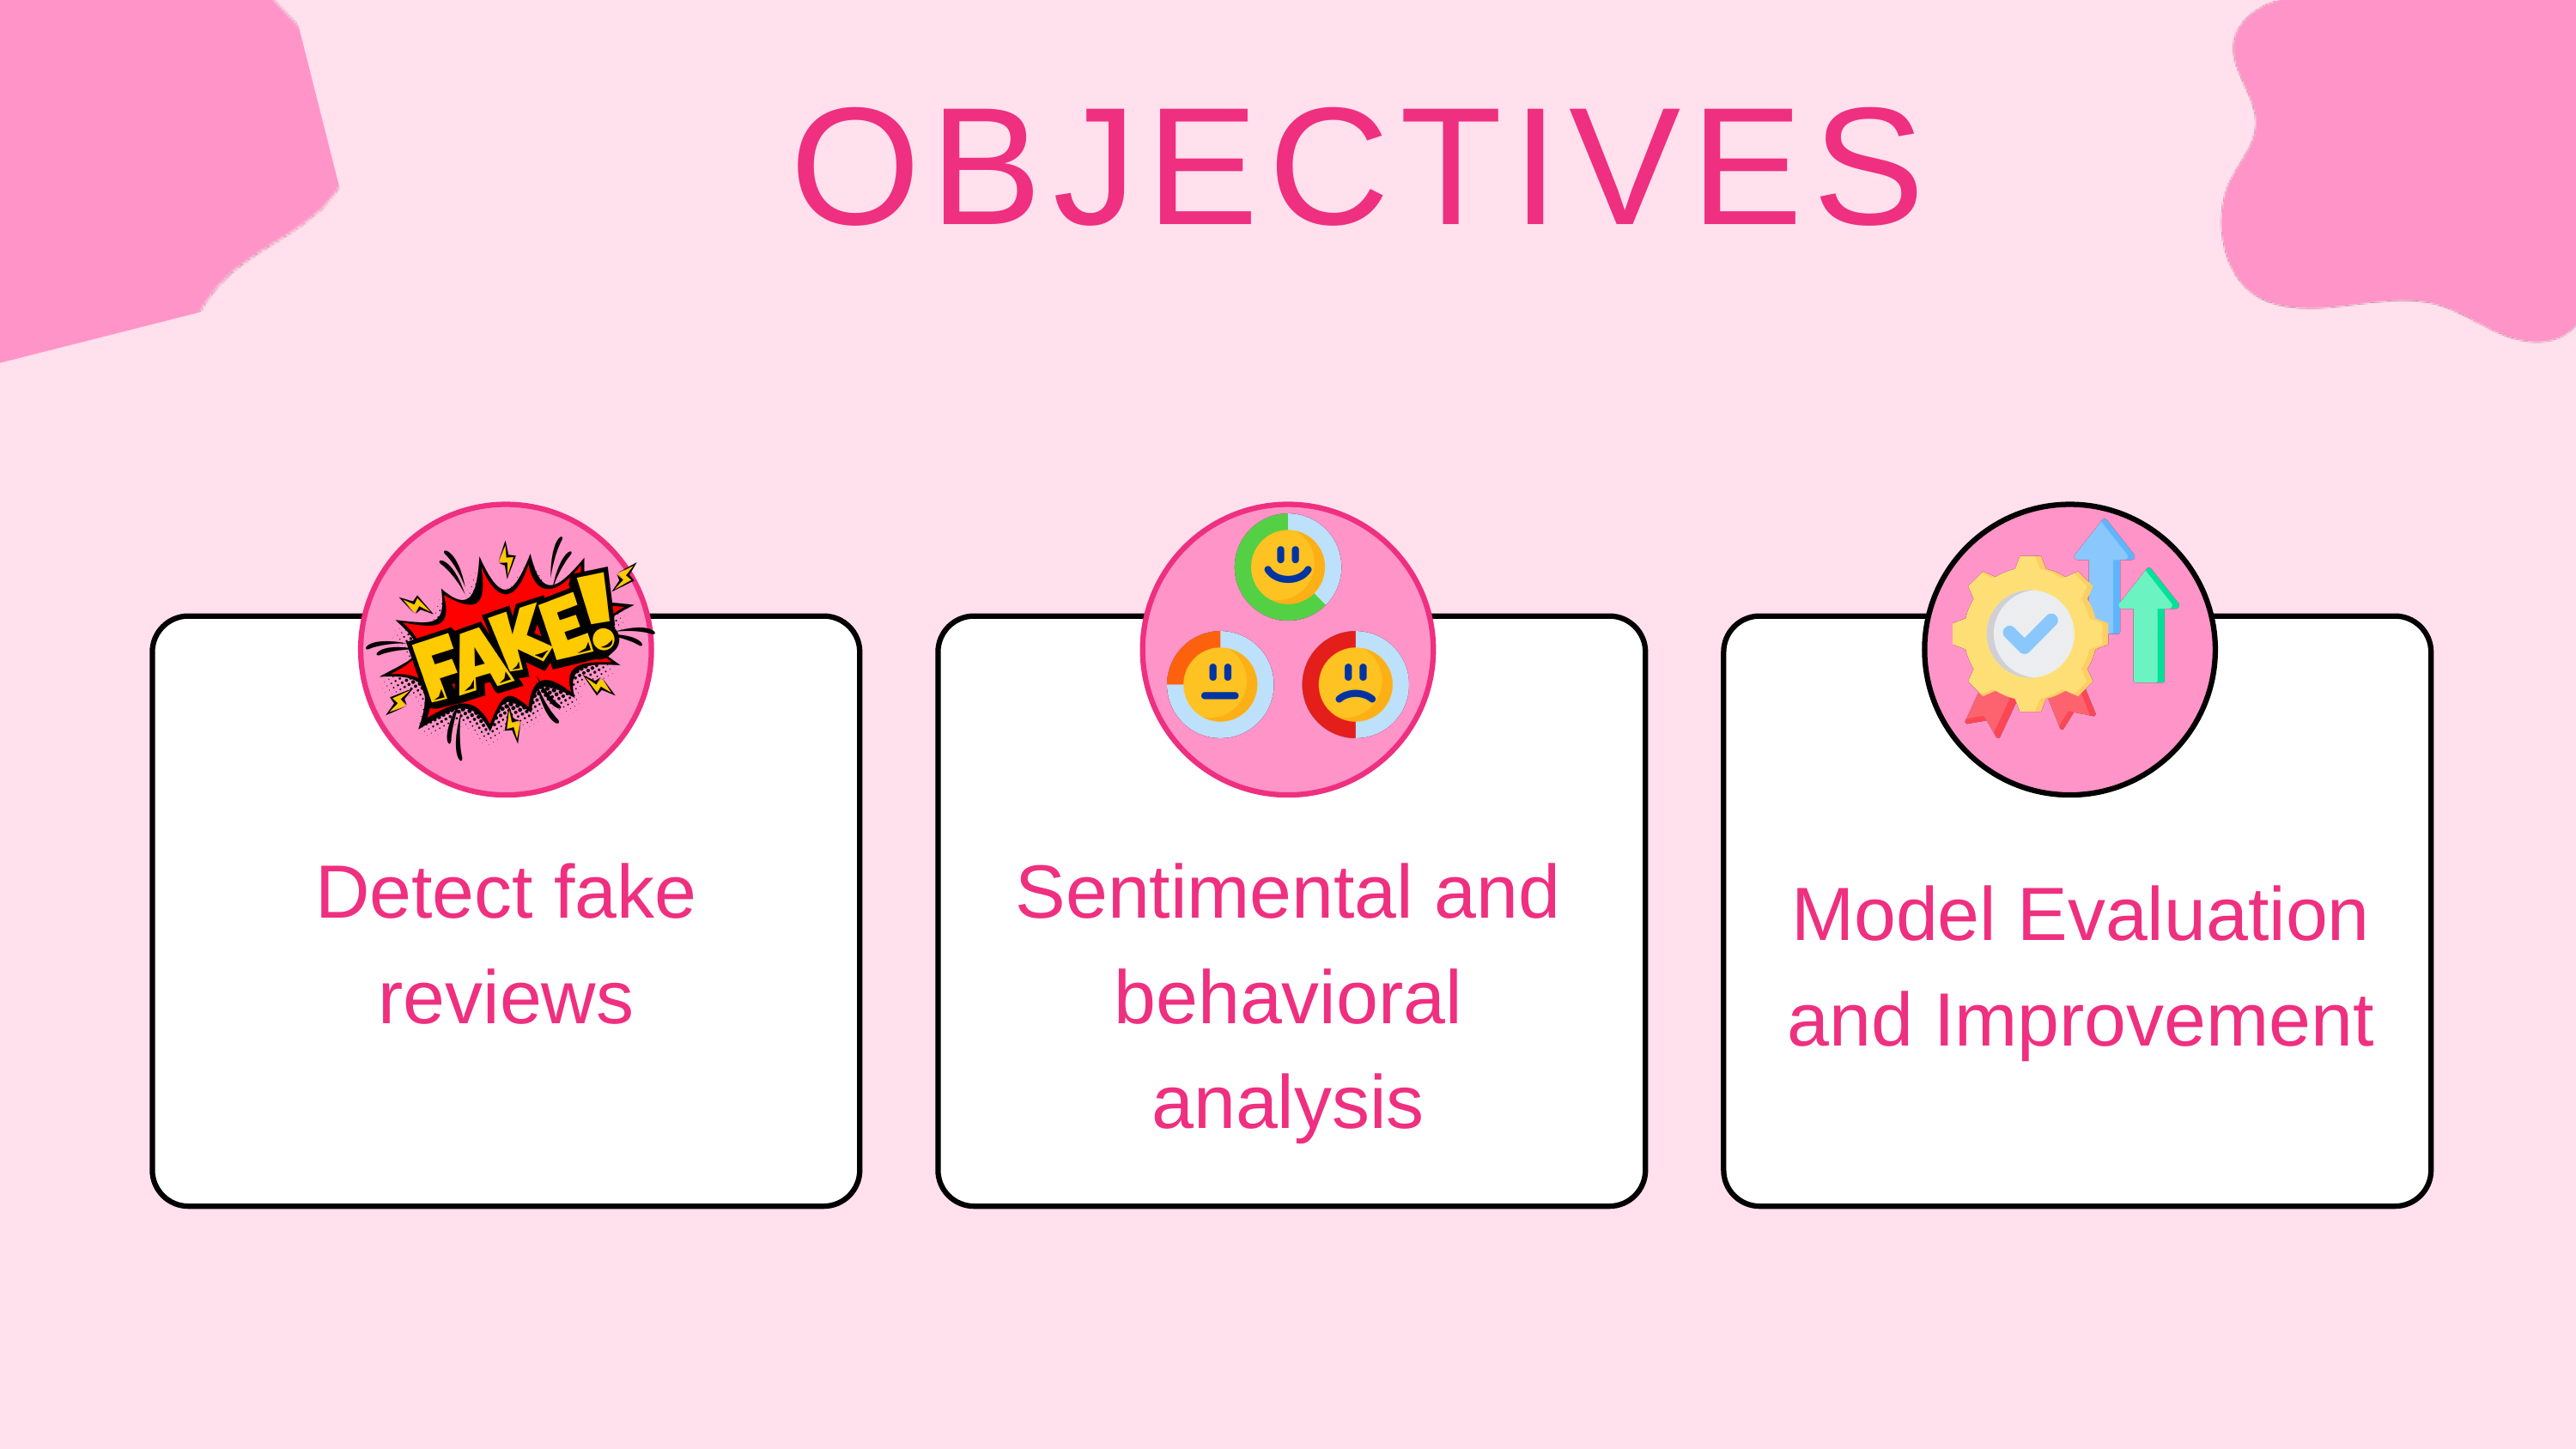

OBJECTIVES

Detect fake reviews
Sentimental and behavioral analysis
Model Evaluation and Improvement